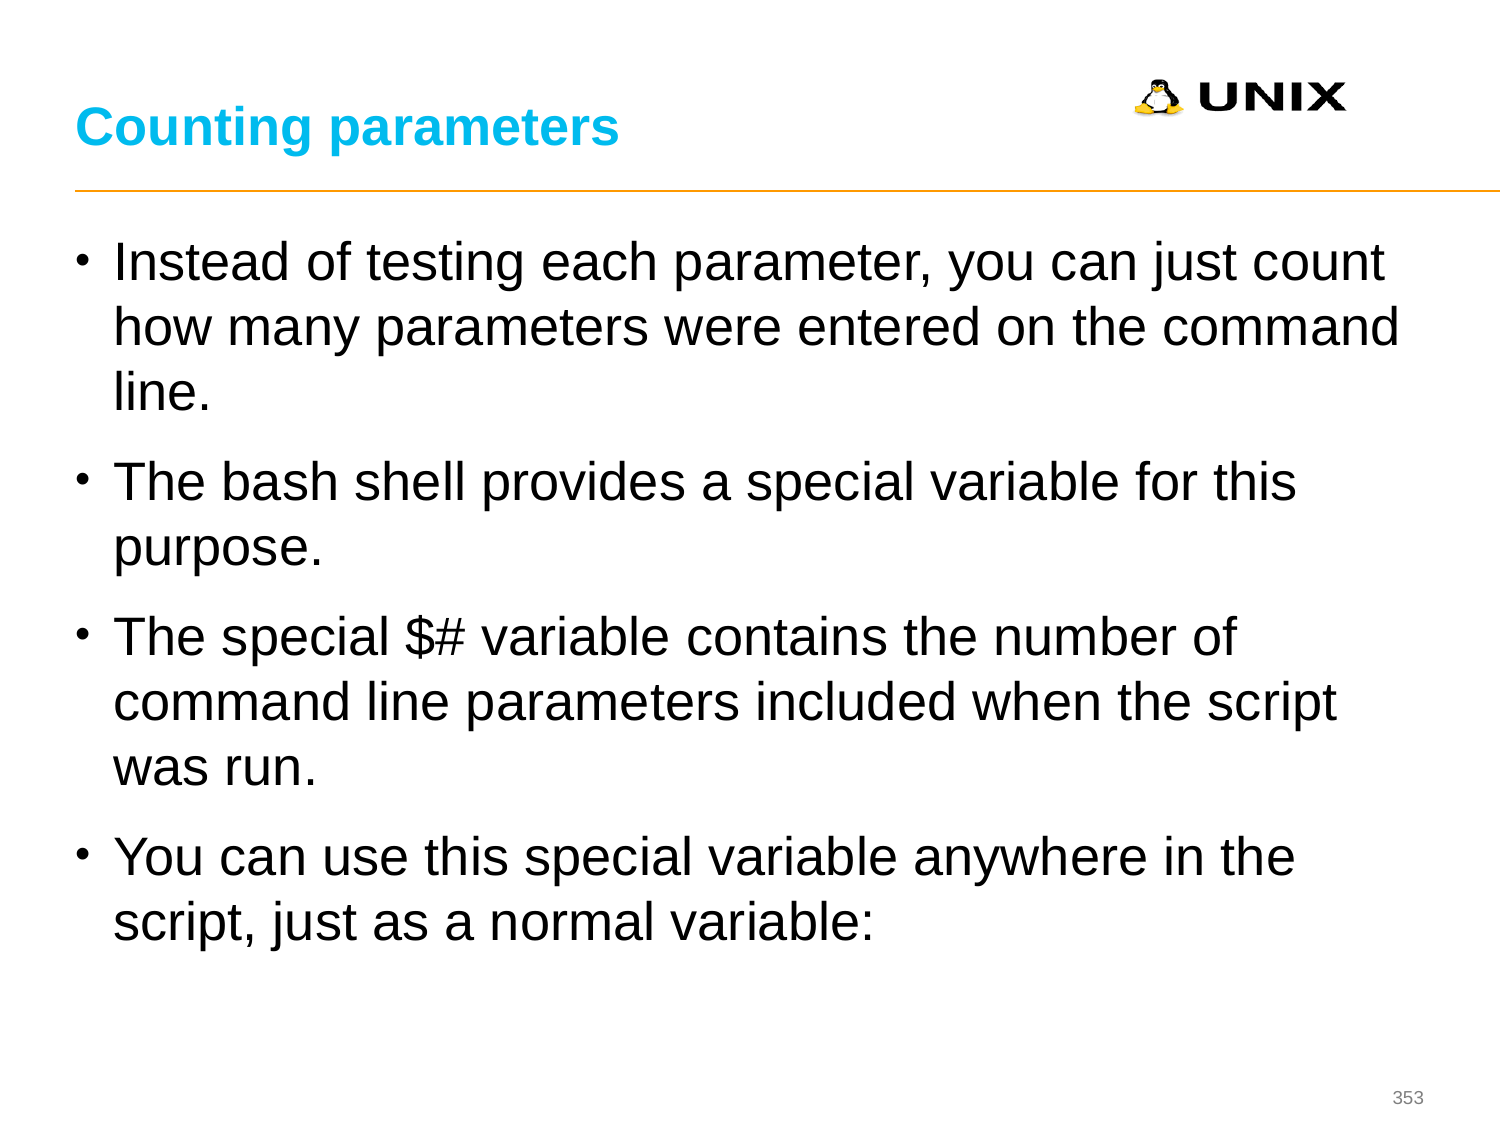

# Counting parameters
Instead of testing each parameter, you can just count how many parameters were entered on the command line.
The bash shell provides a special variable for this purpose.
The special $# variable contains the number of command line parameters included when the script was run.
You can use this special variable anywhere in the script, just as a normal variable: